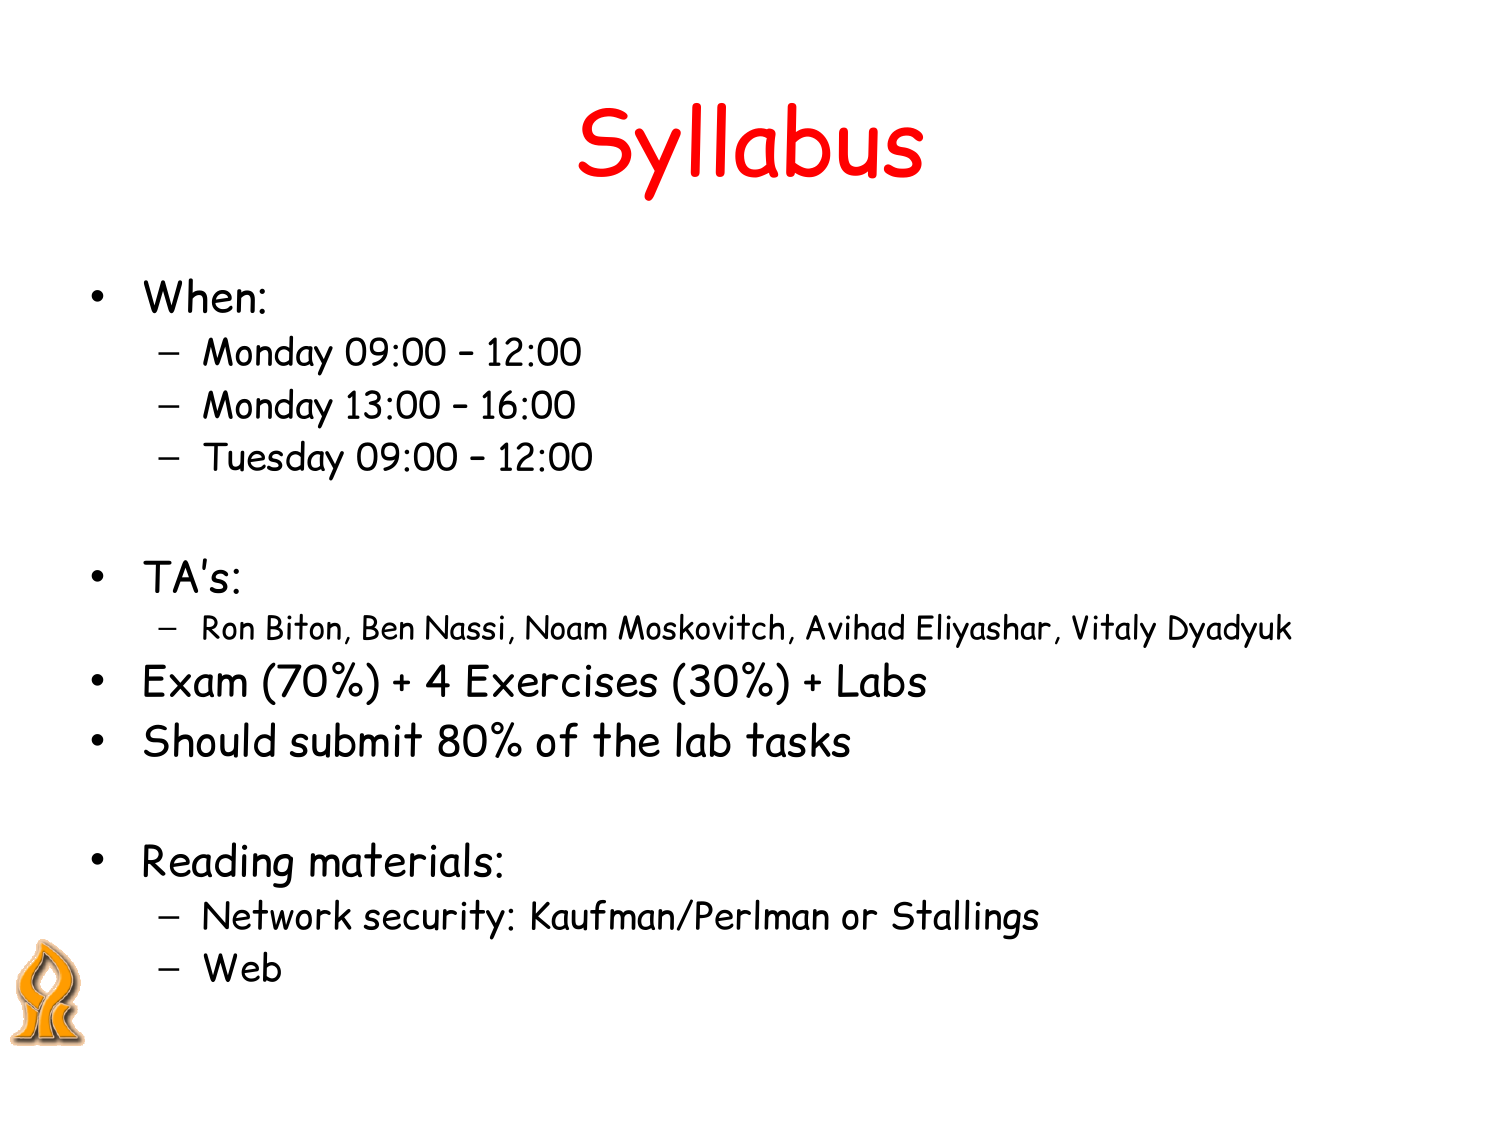

# Syllabus
When:
Monday 09:00 – 12:00
Monday 13:00 – 16:00
Tuesday 09:00 – 12:00

TA’s:
Ron Biton, Ben Nassi, Noam Moskovitch, Avihad Eliyashar, Vitaly Dyadyuk
Exam (70%) + 4 Exercises (30%) + Labs
Should submit 80% of the lab tasks

Reading materials:
Network security: Kaufman/Perlman or Stallings
Web